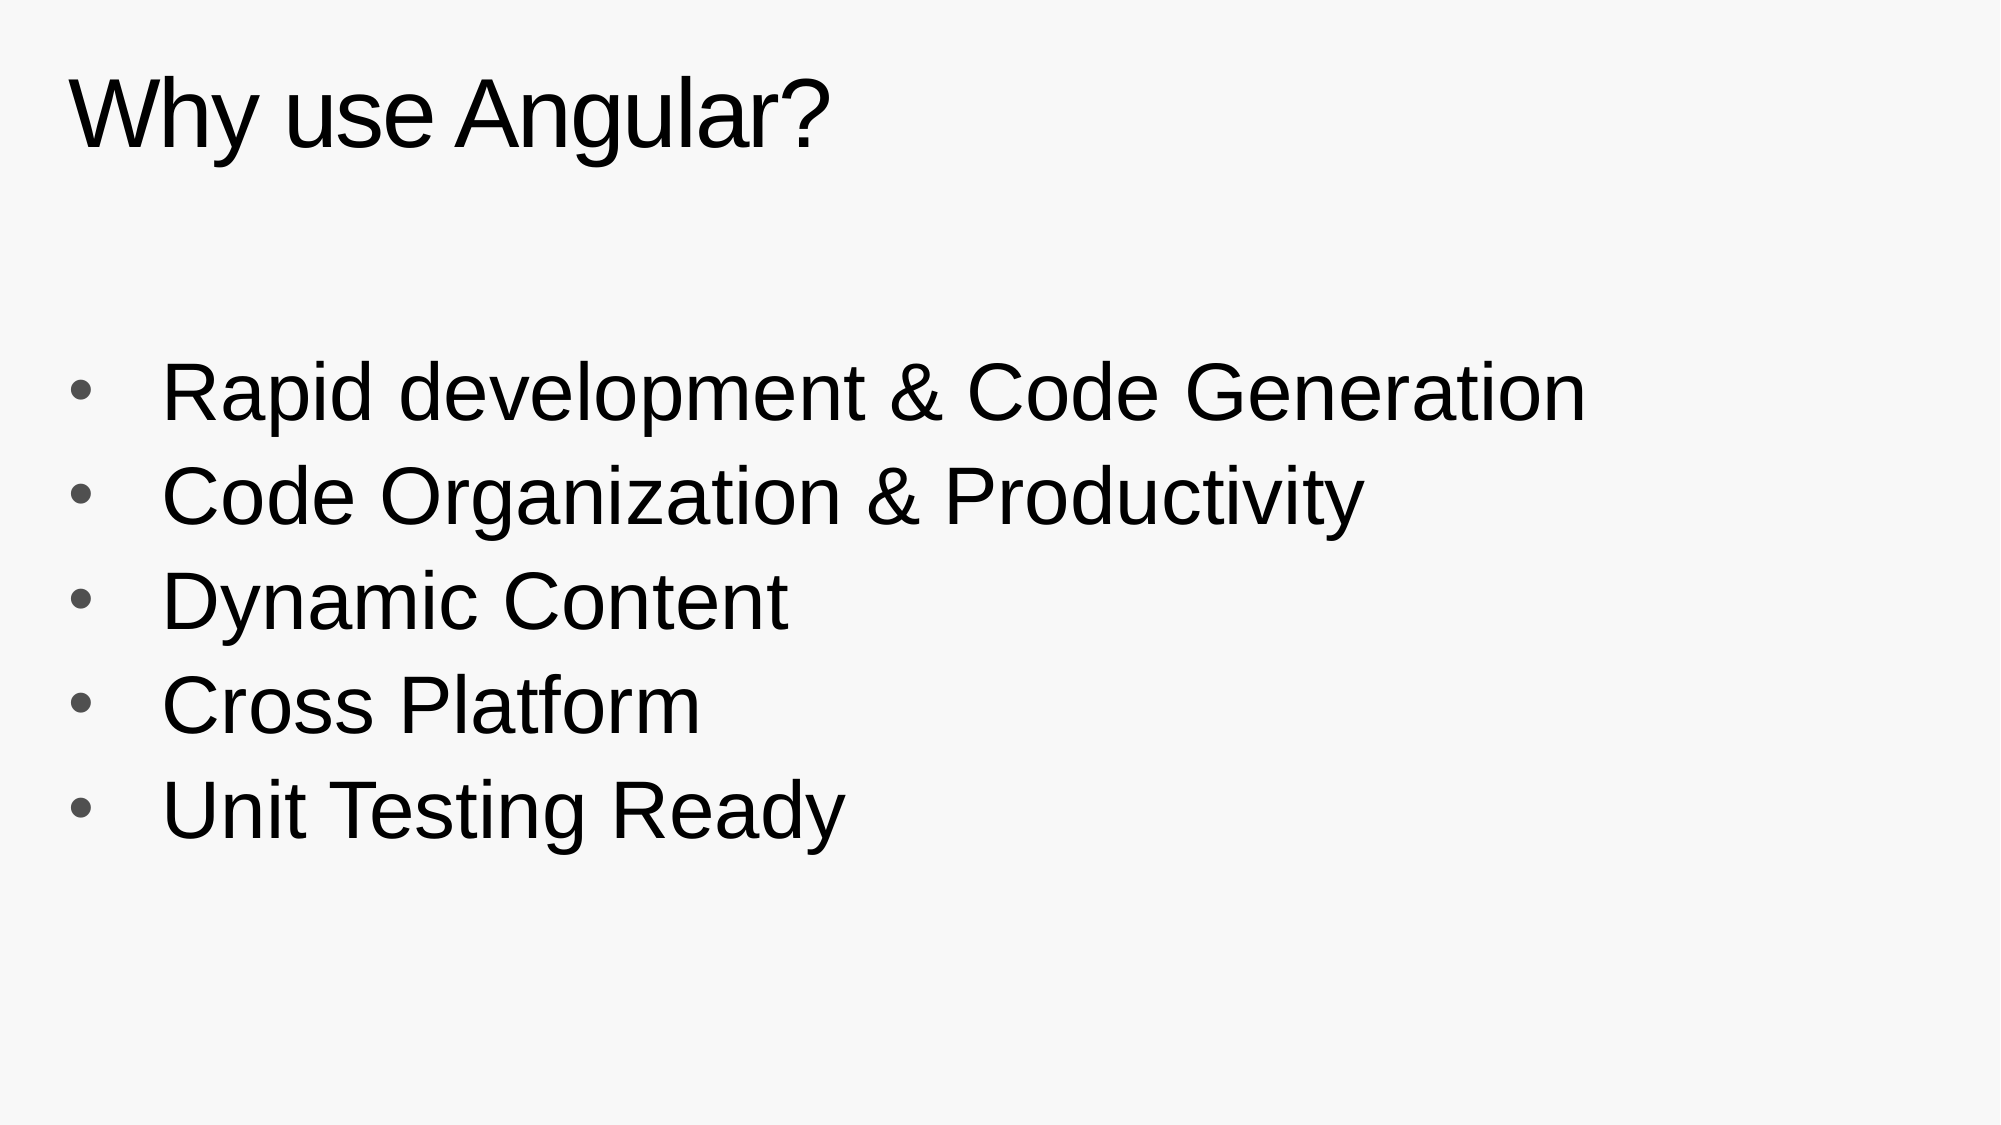

# Why use Angular?
Rapid development & Code Generation
Code Organization & Productivity
Dynamic Content
Cross Platform
Unit Testing Ready